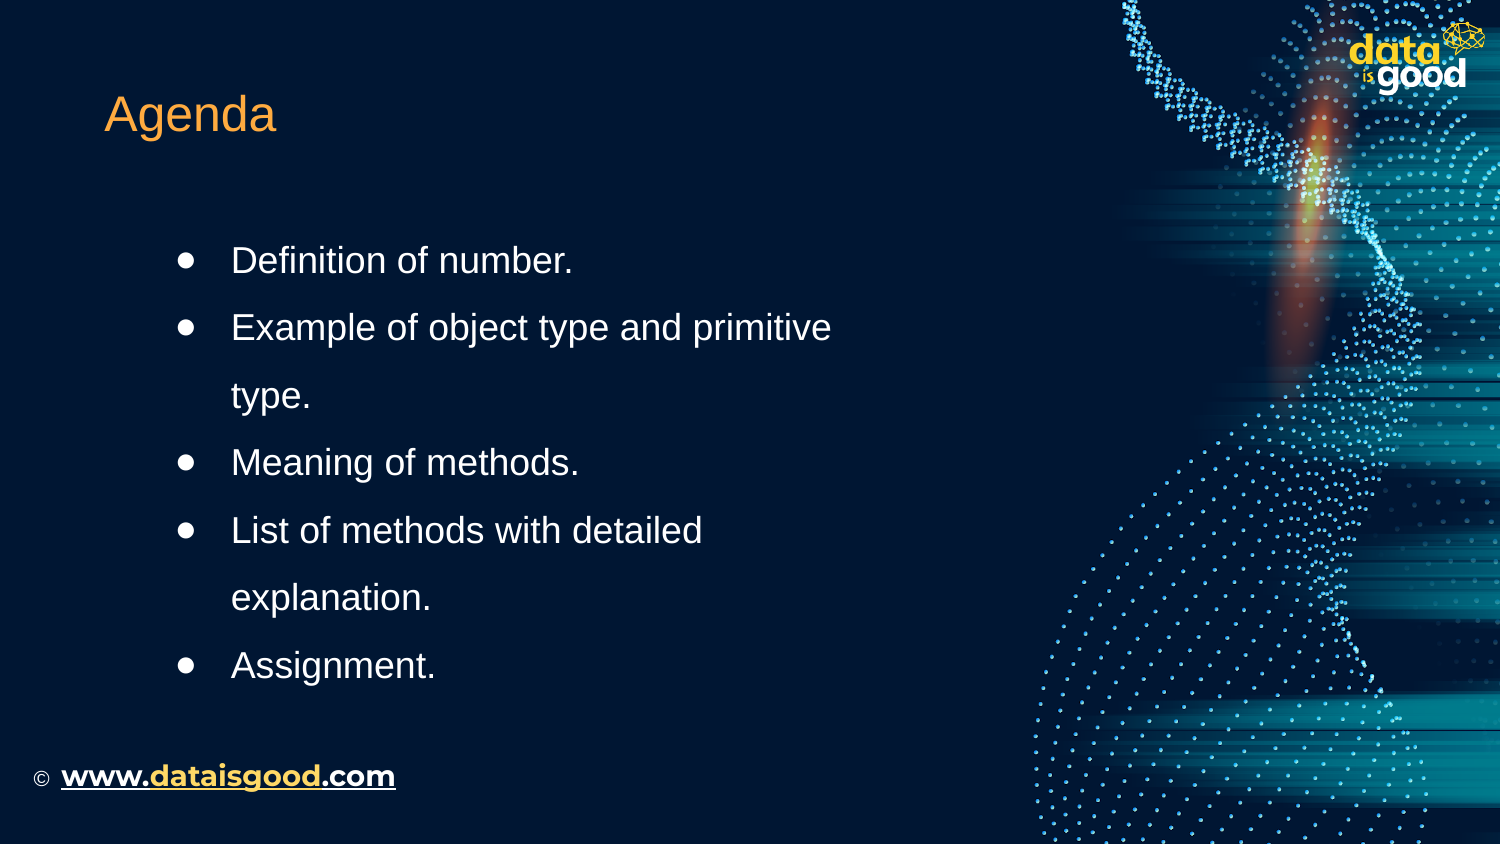

# Agenda
Definition of number.
Example of object type and primitive type.
Meaning of methods.
List of methods with detailed explanation.
Assignment.